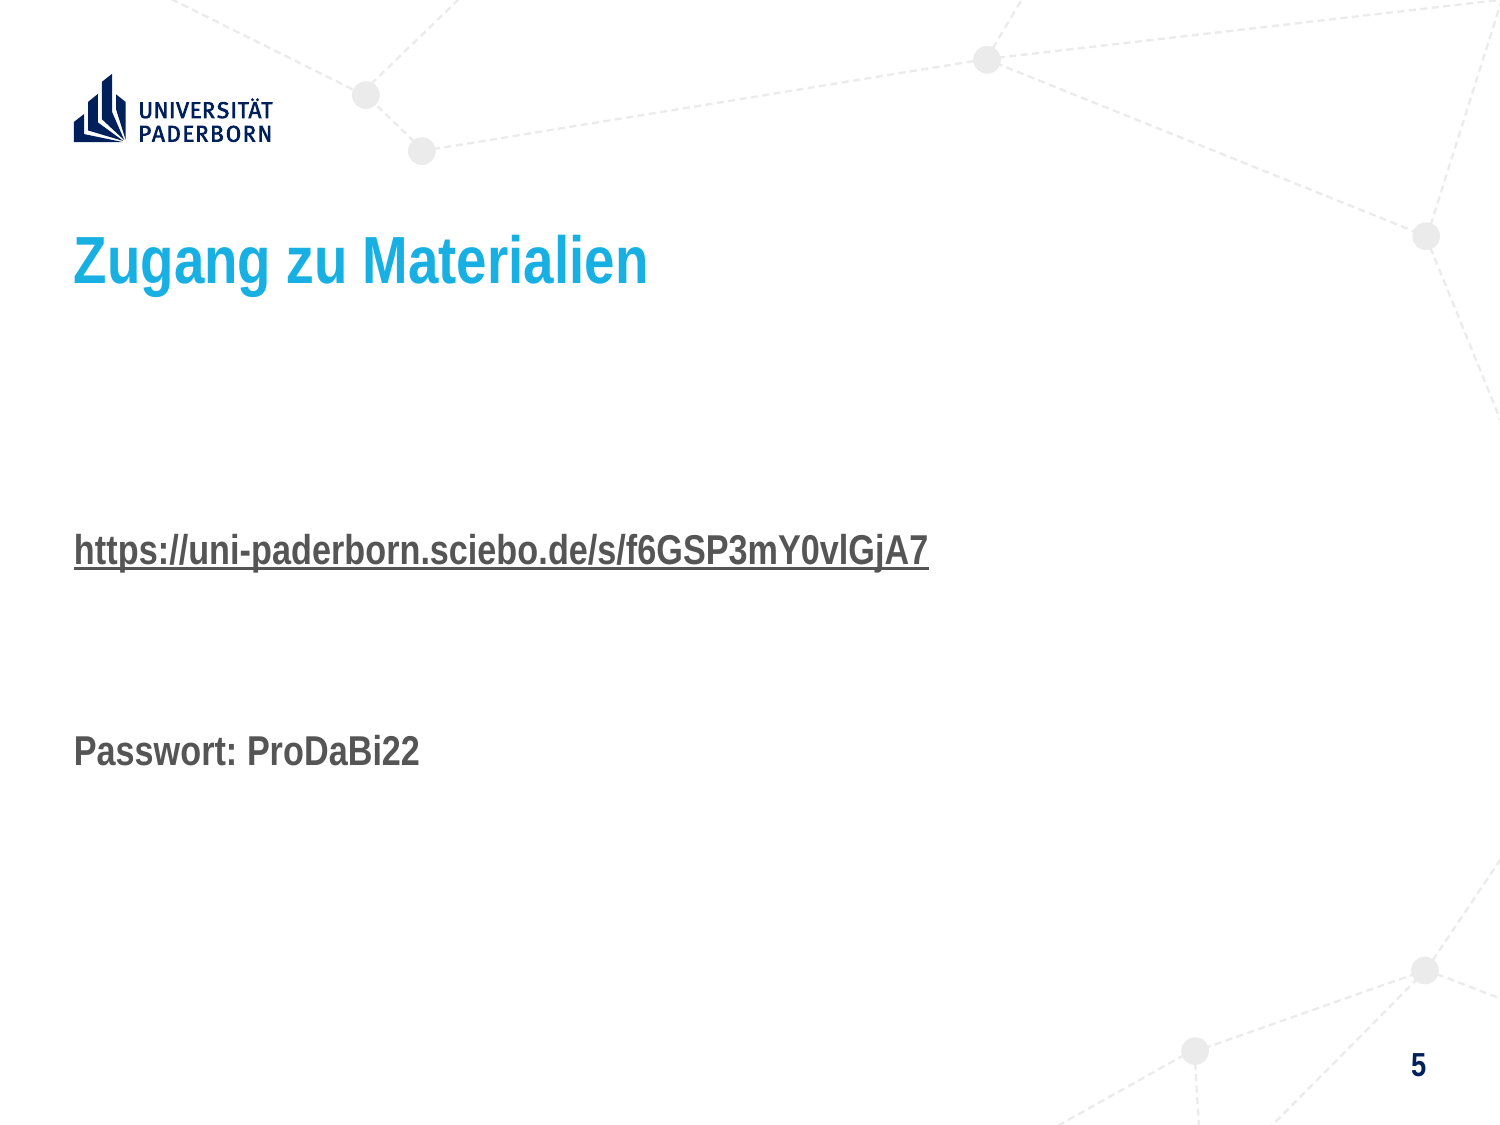

# Zugang zu Materialien

https://uni-paderborn.sciebo.de/s/f6GSP3mY0vlGjA7

Passwort: ProDaBi22
5